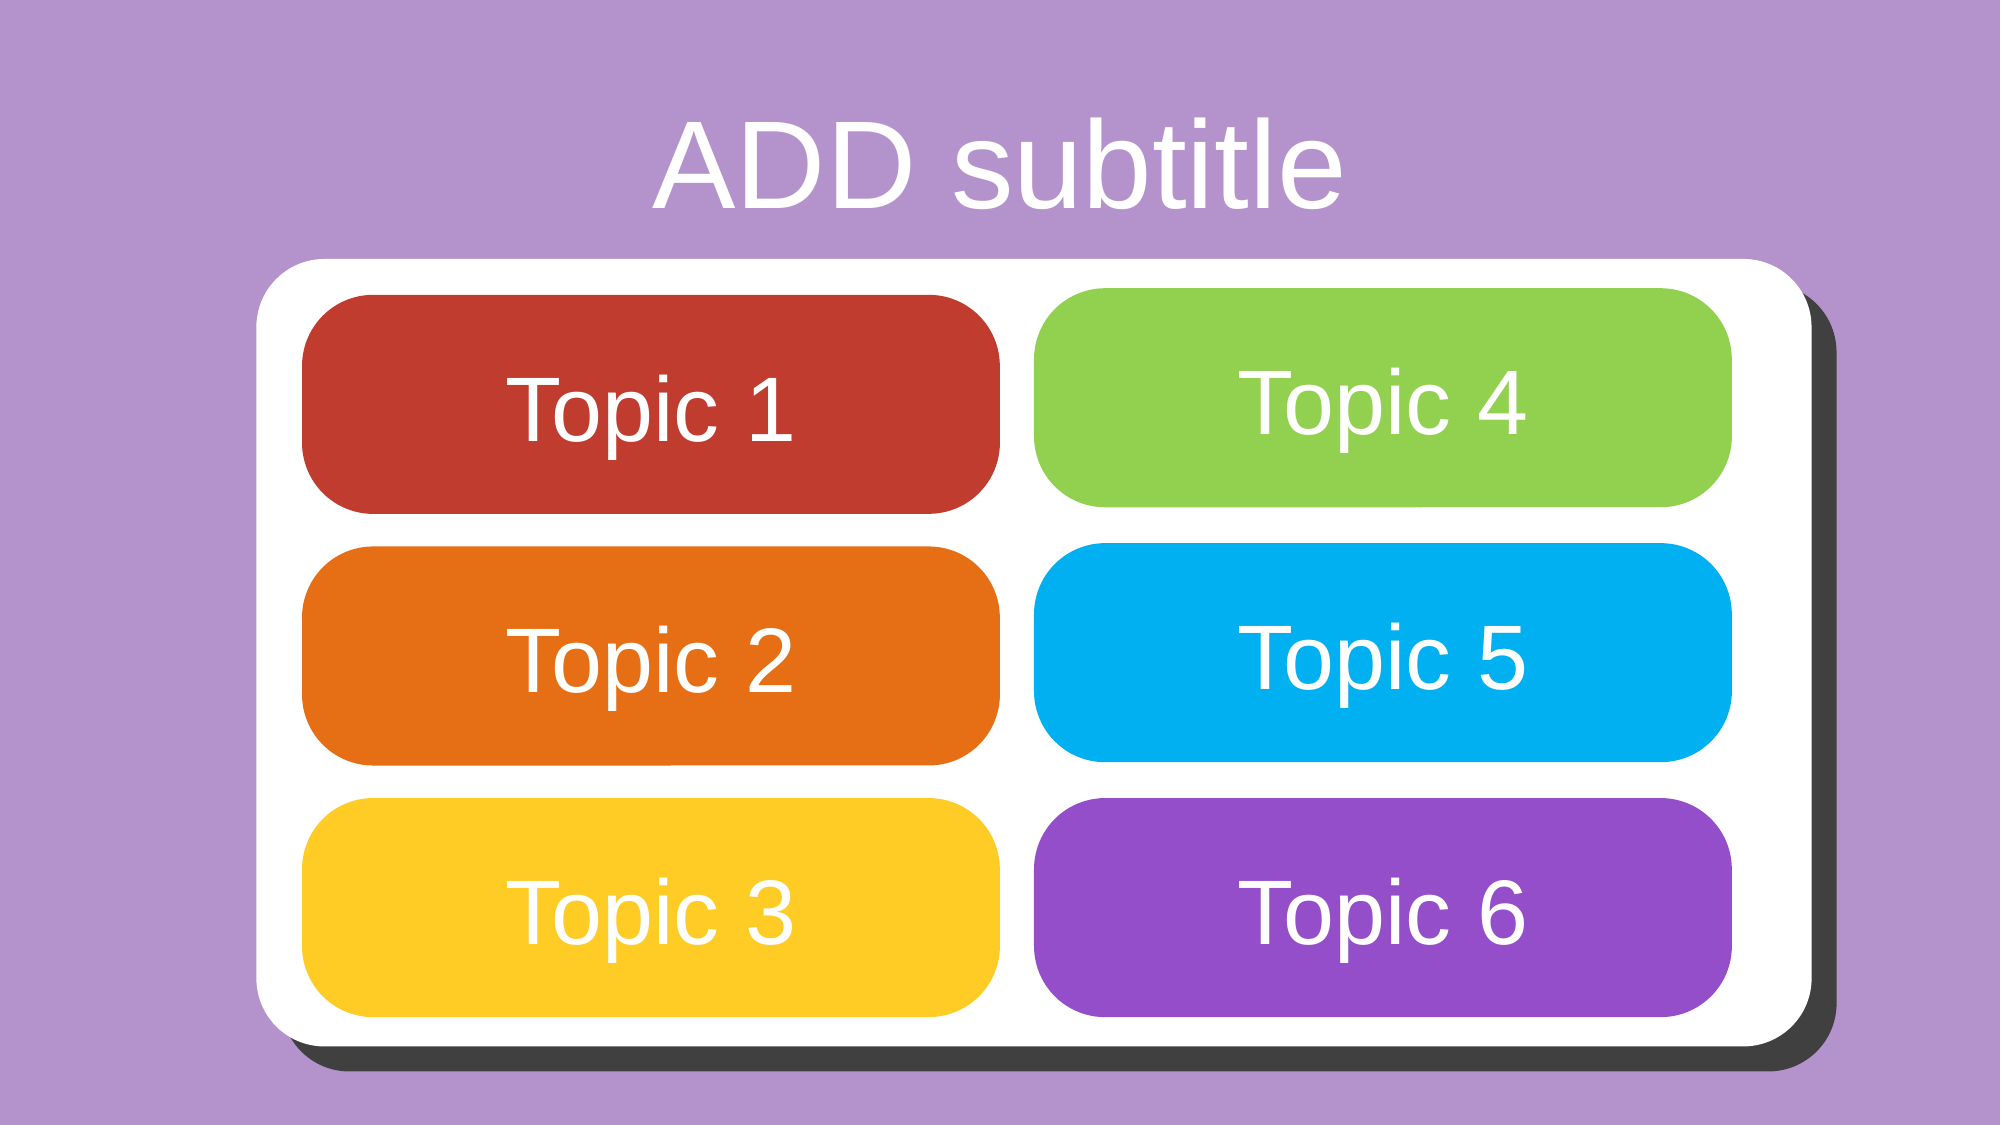

ADD subtitle

Topic 4
Topic 1
Topic 5
Topic 2
Topic 3
Topic 6